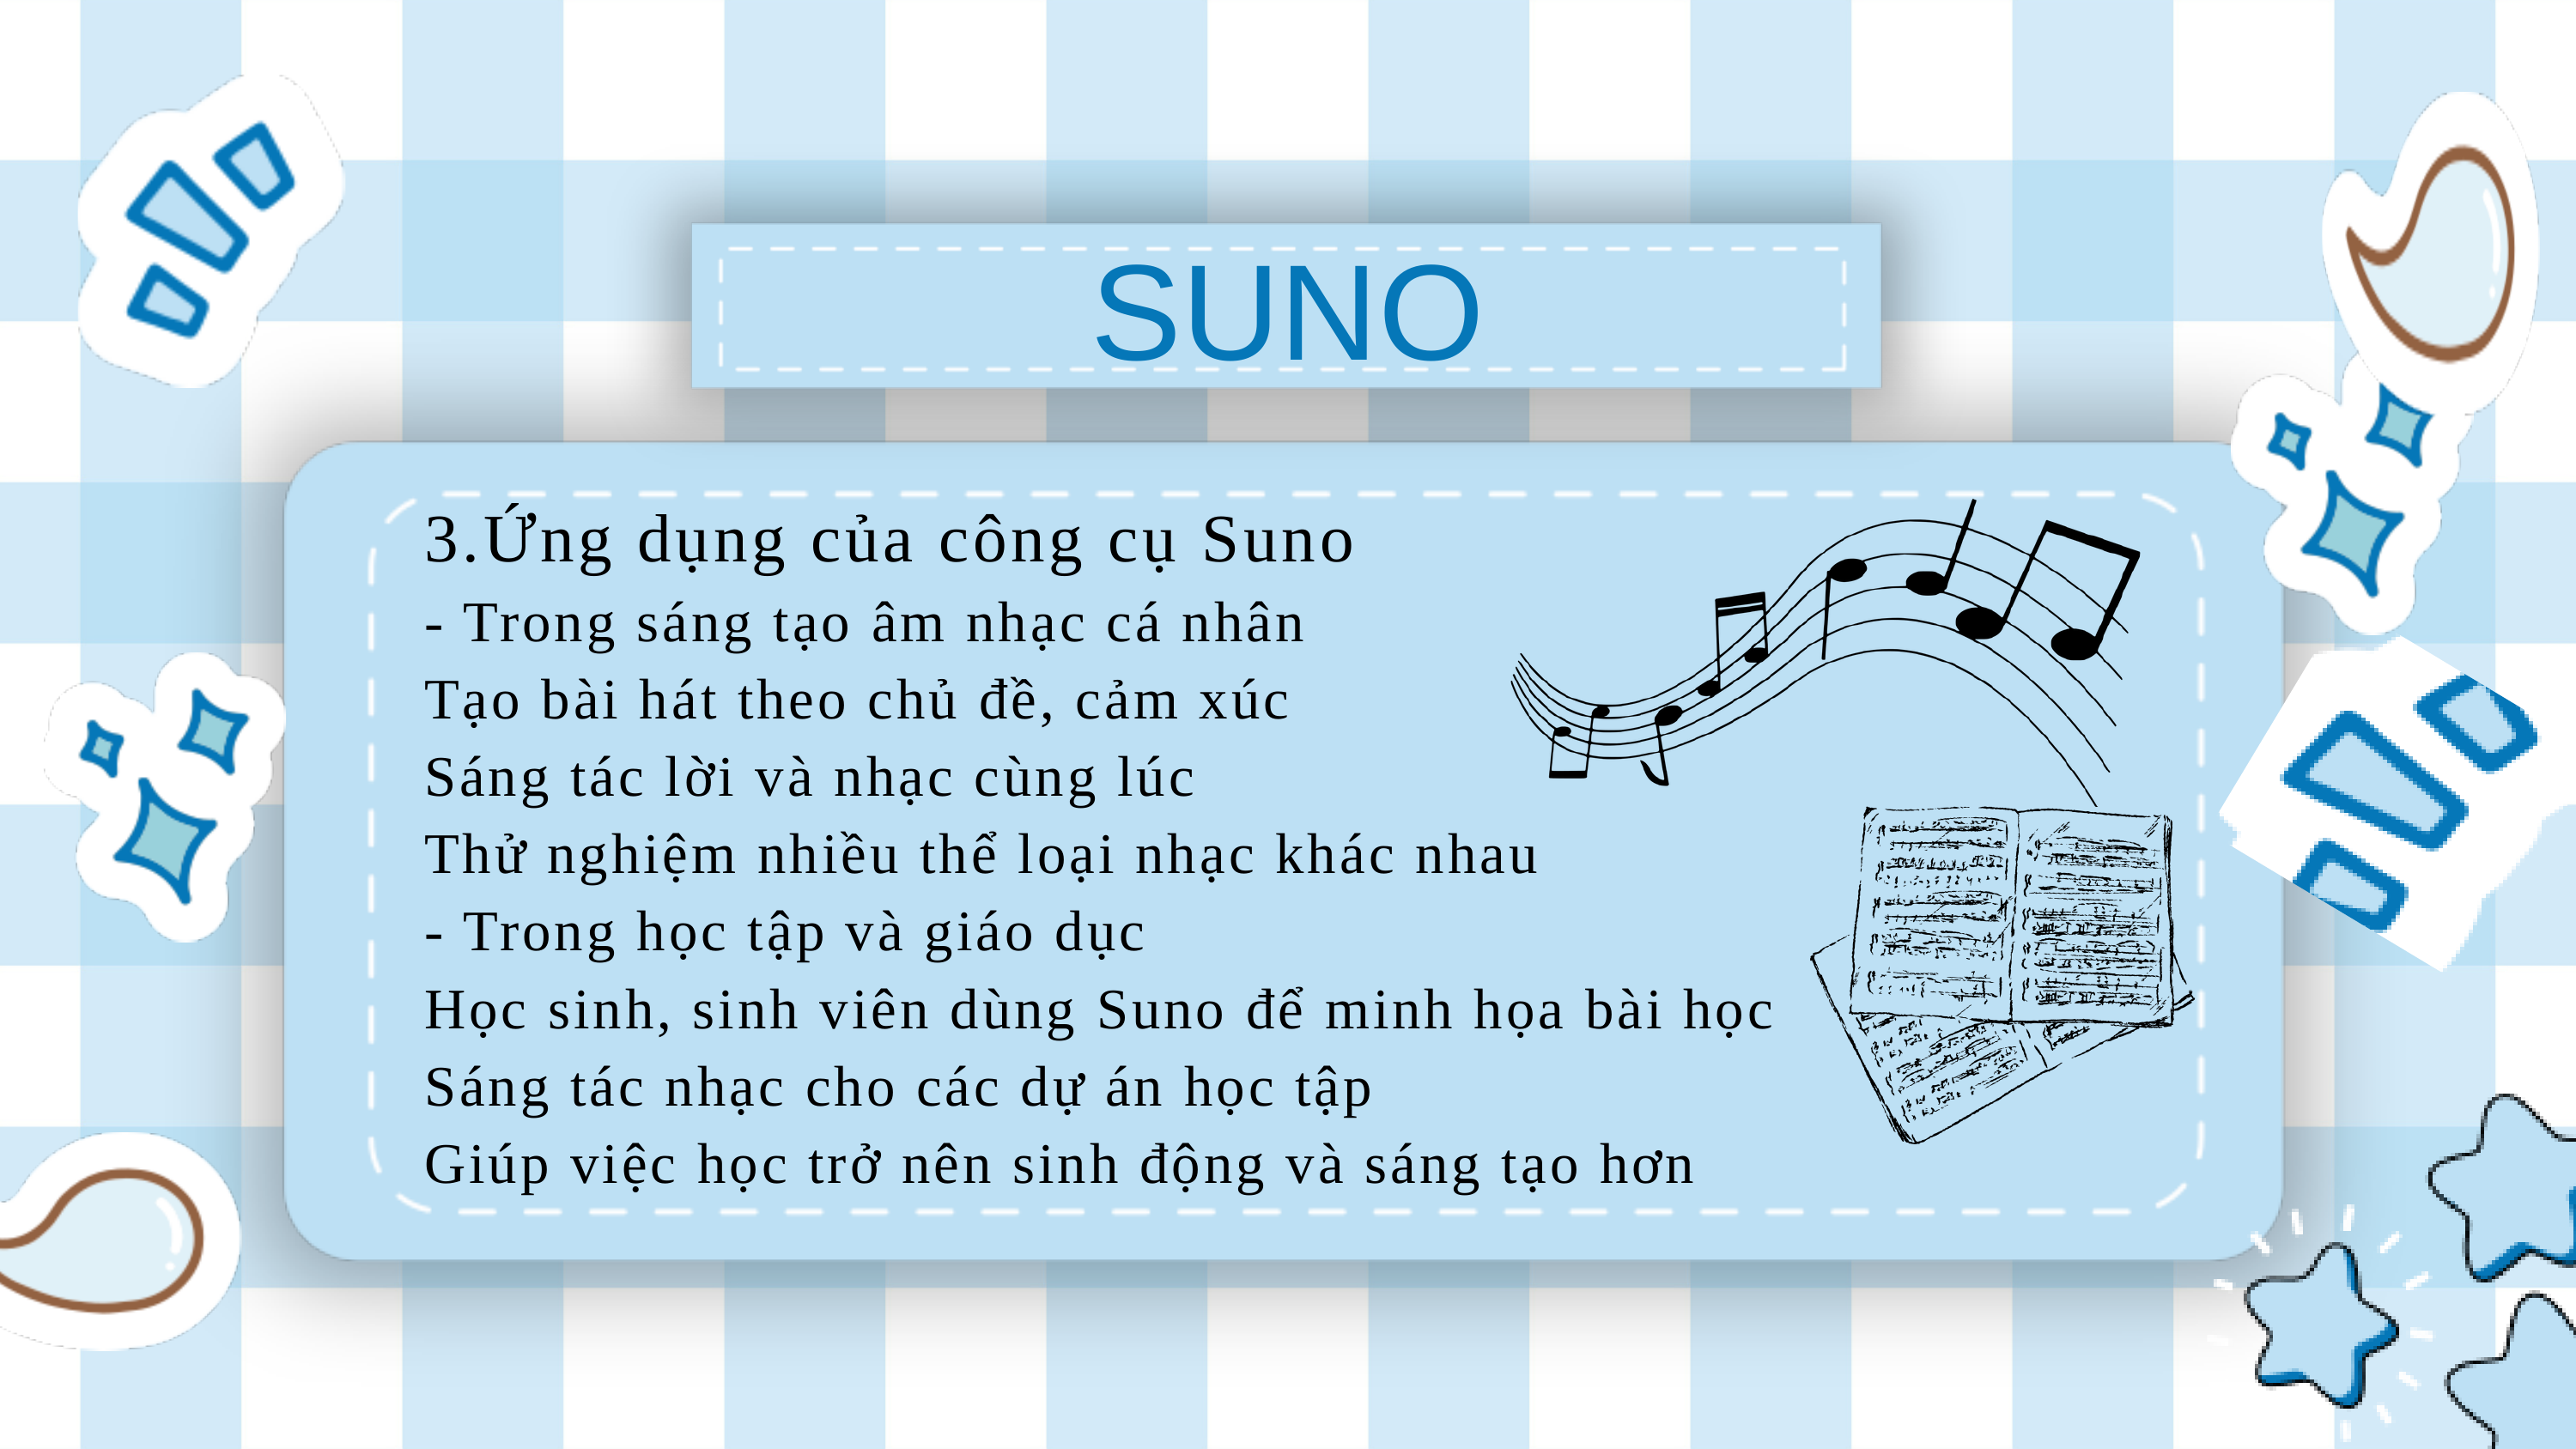

SUNO

3.Ứng dụng của công cụ Suno
- Trong sáng tạo âm nhạc cá nhân
Tạo bài hát theo chủ đề, cảm xúc
Sáng tác lời và nhạc cùng lúc
Thử nghiệm nhiều thể loại nhạc khác nhau
- Trong học tập và giáo dục
Học sinh, sinh viên dùng Suno để minh họa bài học
Sáng tác nhạc cho các dự án học tập
Giúp việc học trở nên sinh động và sáng tạo hơn